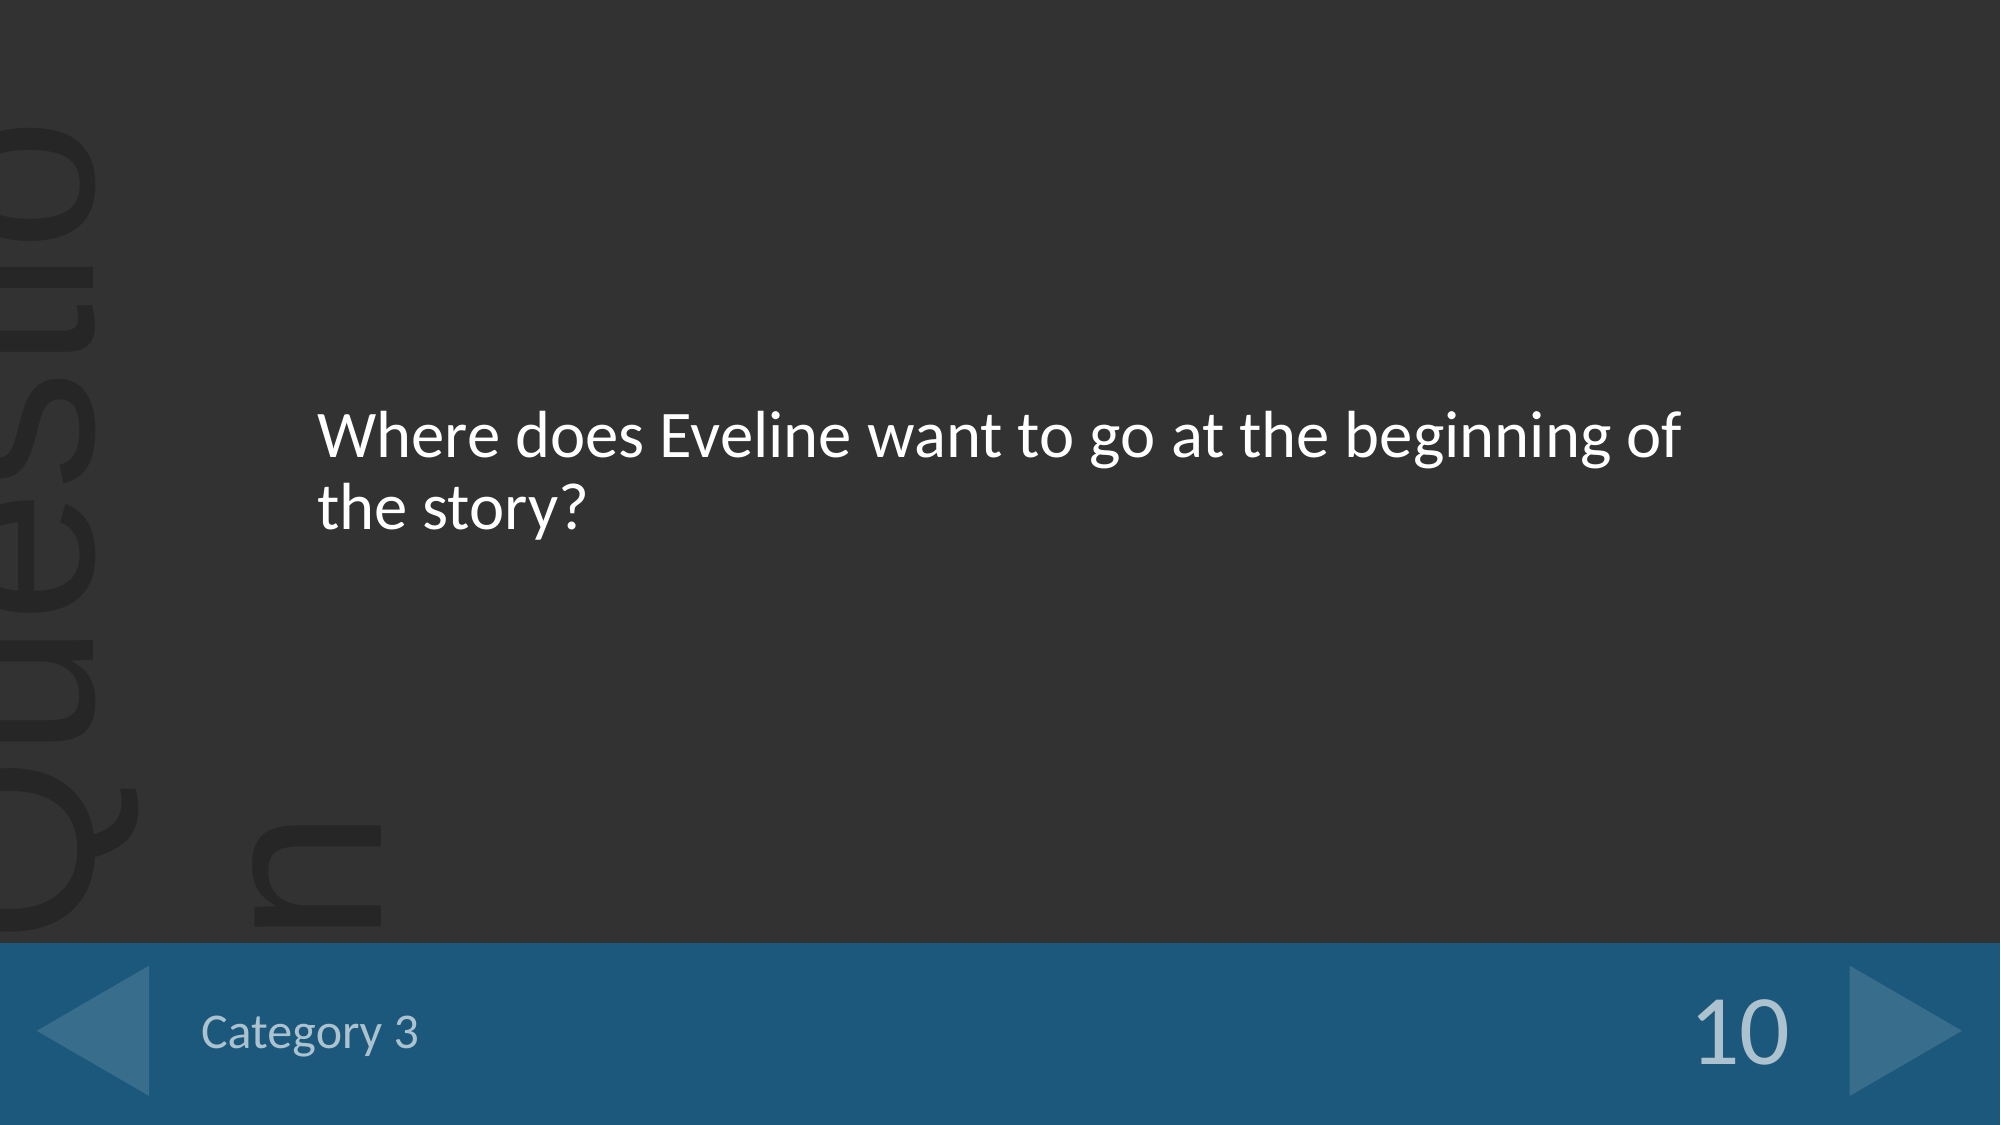

Where does Eveline want to go at the beginning of the story?
# Category 3
10